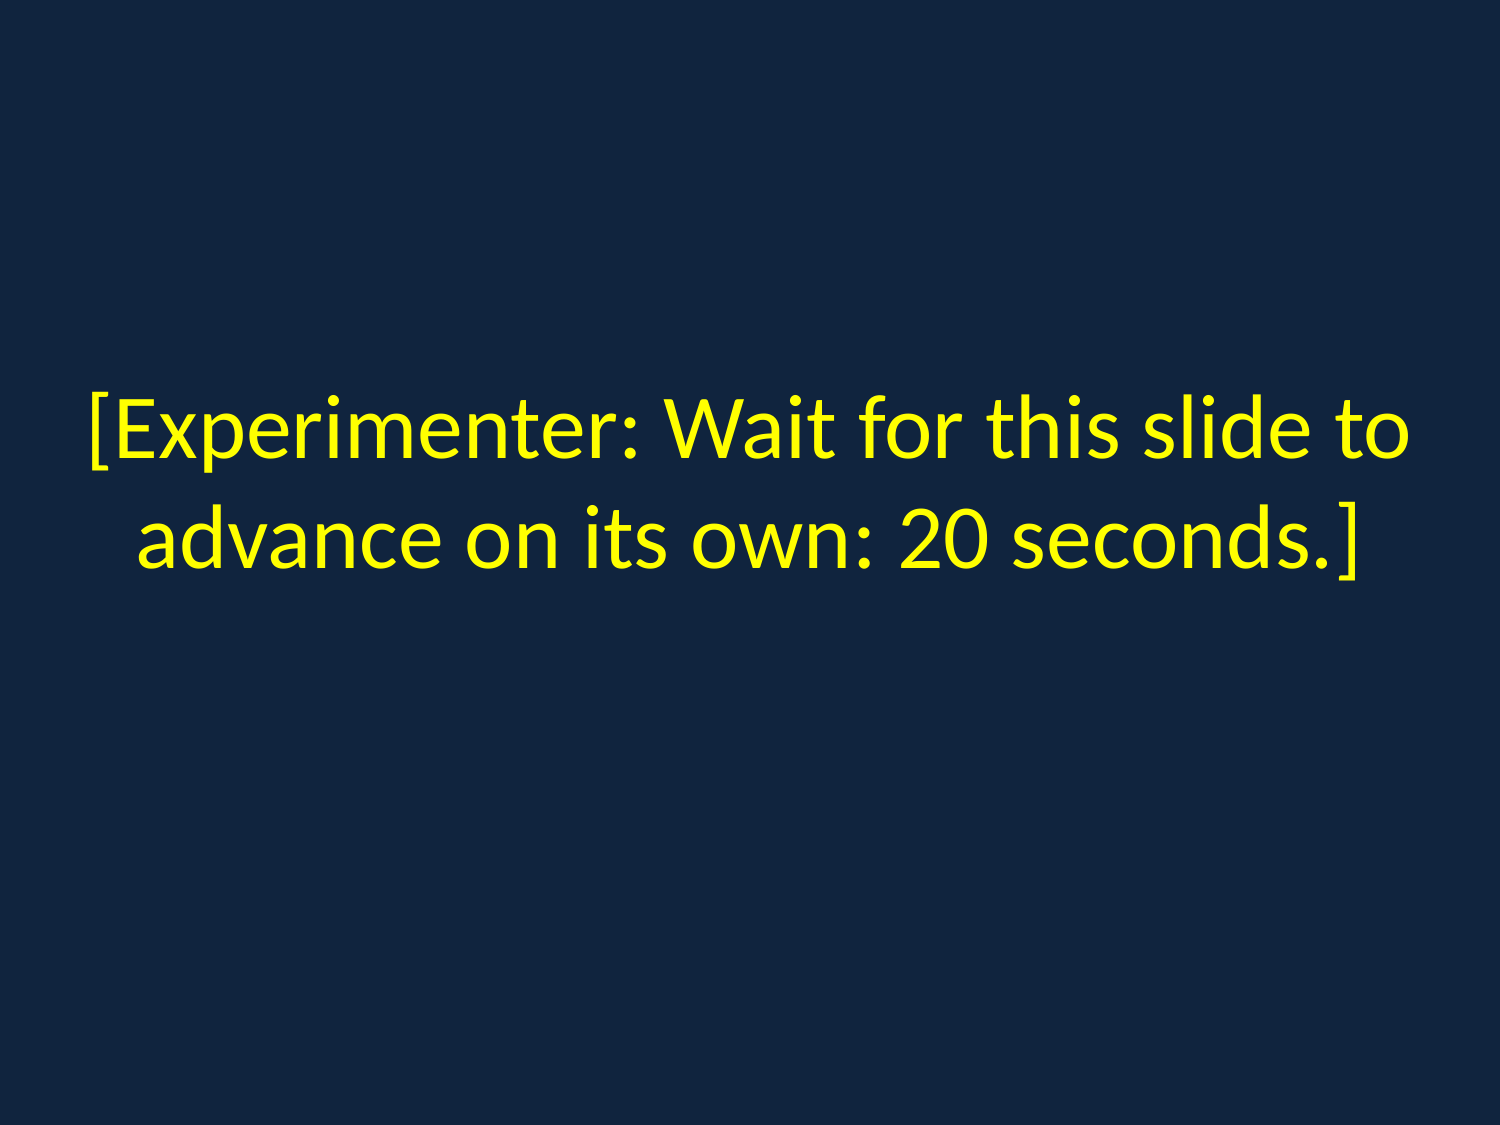

[Experimenter: Wait for this slide to advance on its own: 20 seconds.]